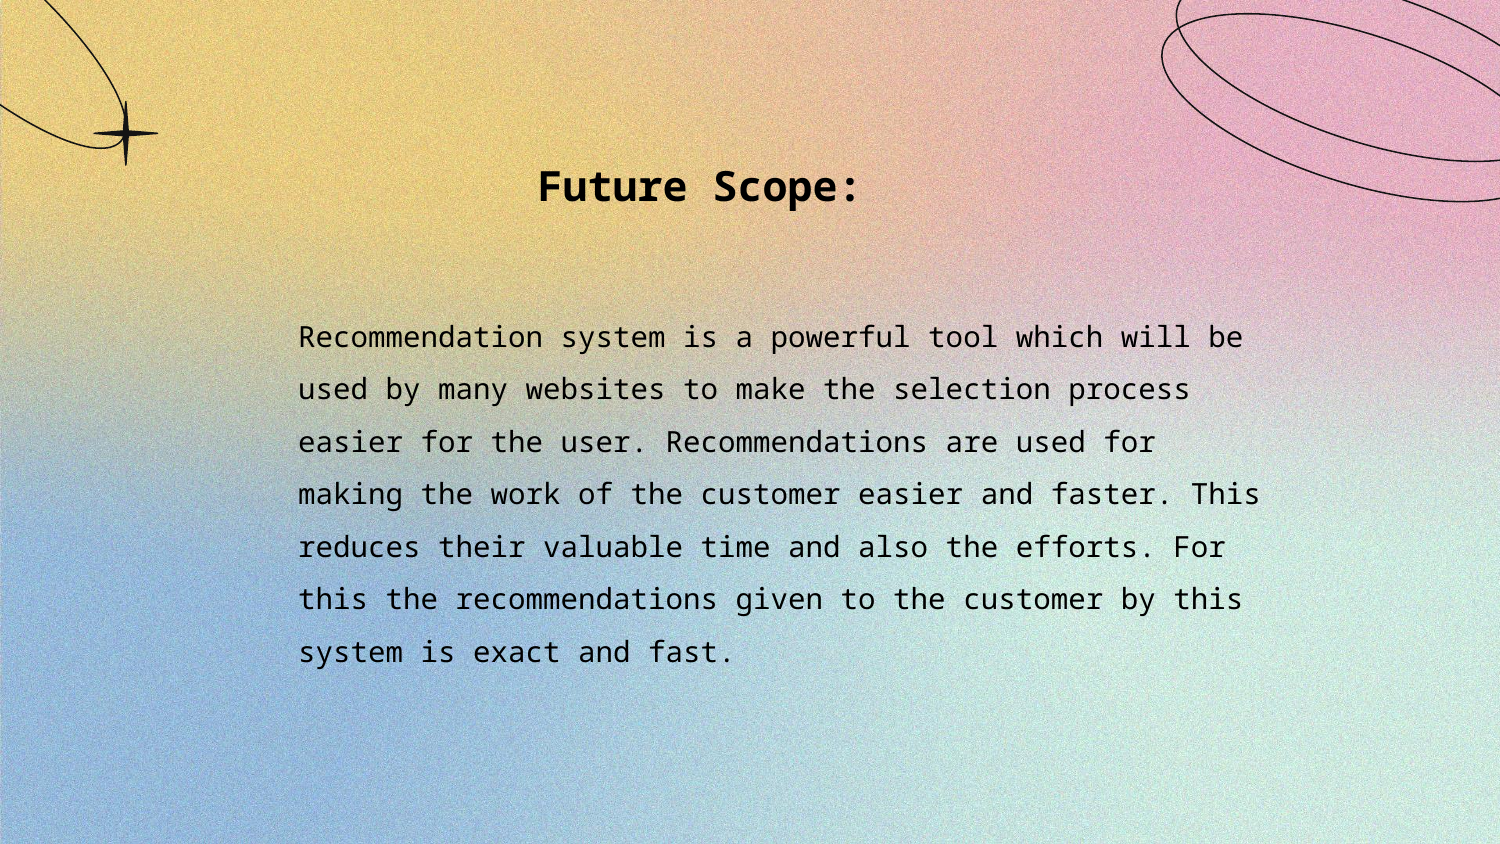

Future Scope:
	Recommendation system is a powerful tool which will be used by many websites to make the selection process easier for the user. Recommendations are used for making the work of the customer easier and faster. This reduces their valuable time and also the efforts. For this the recommendations given to the customer by this system is exact and fast.